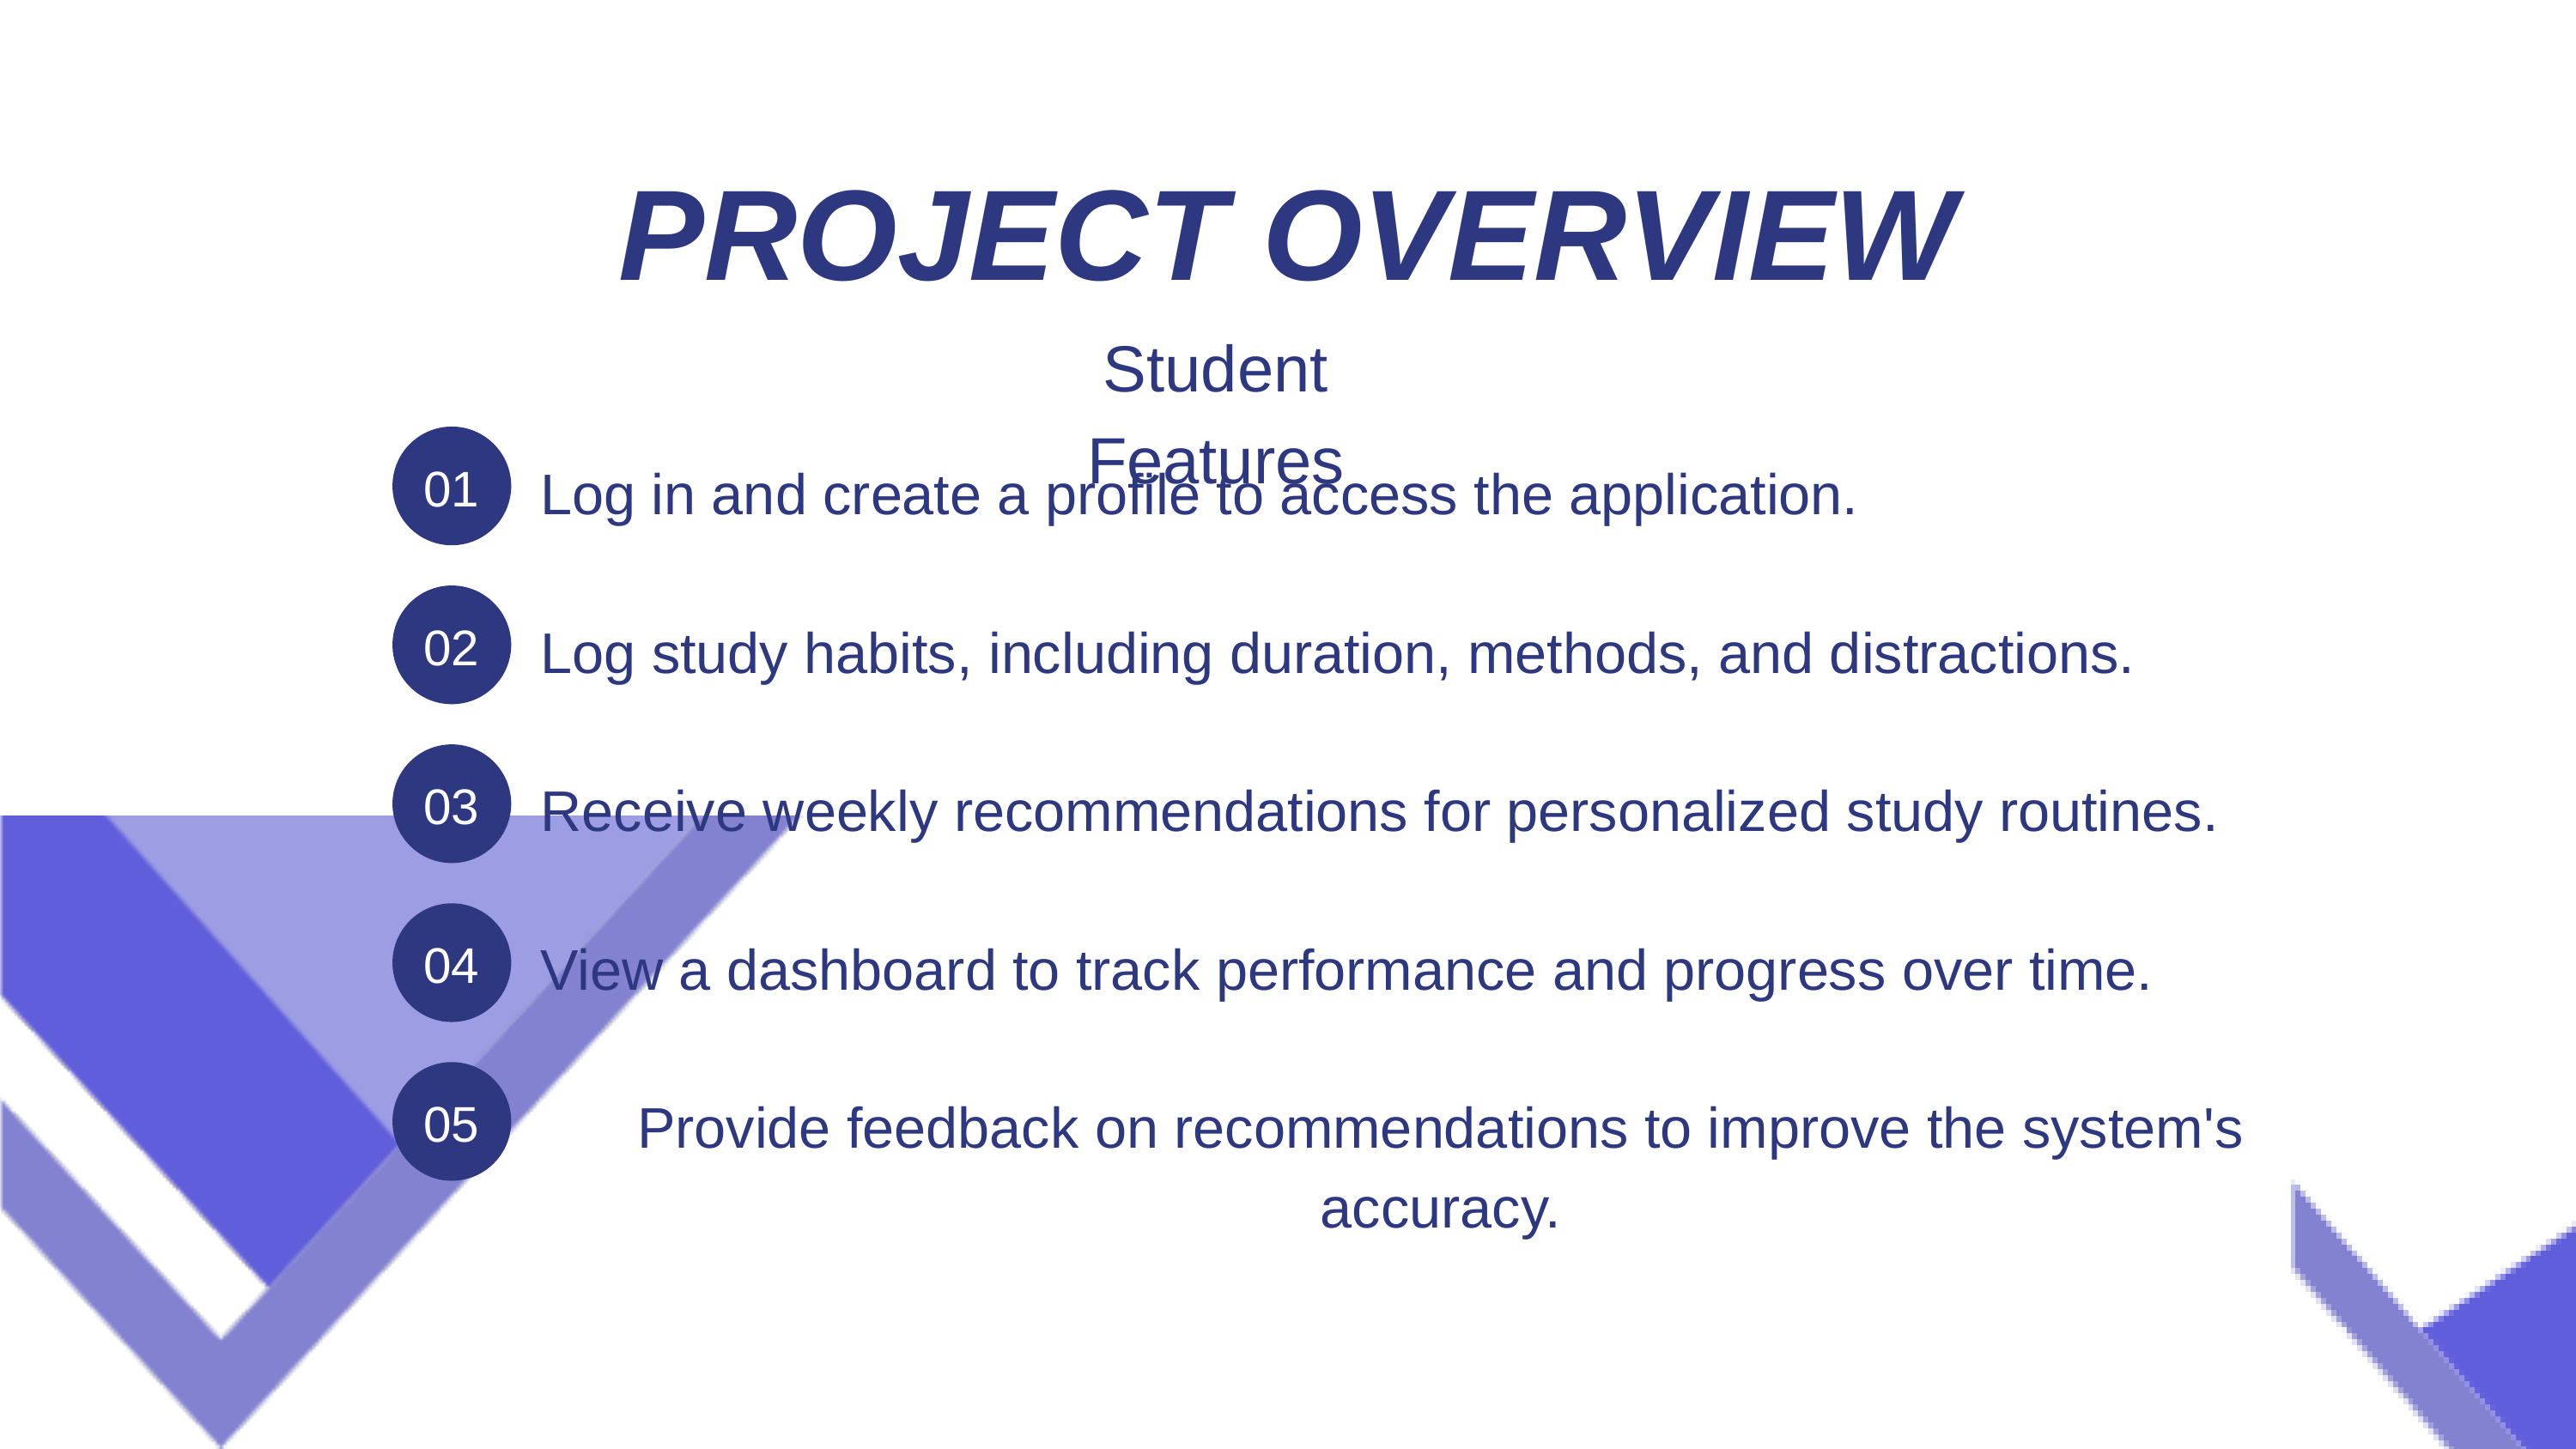

PROJECT OVERVIEW
Student Features

01
Log in and create a profile to access the application.

02
Log study habits, including duration, methods, and distractions.

03
Receive weekly recommendations for personalized study routines.

04
View a dashboard to track performance and progress over time.

05
Provide feedback on recommendations to improve the system's accuracy.